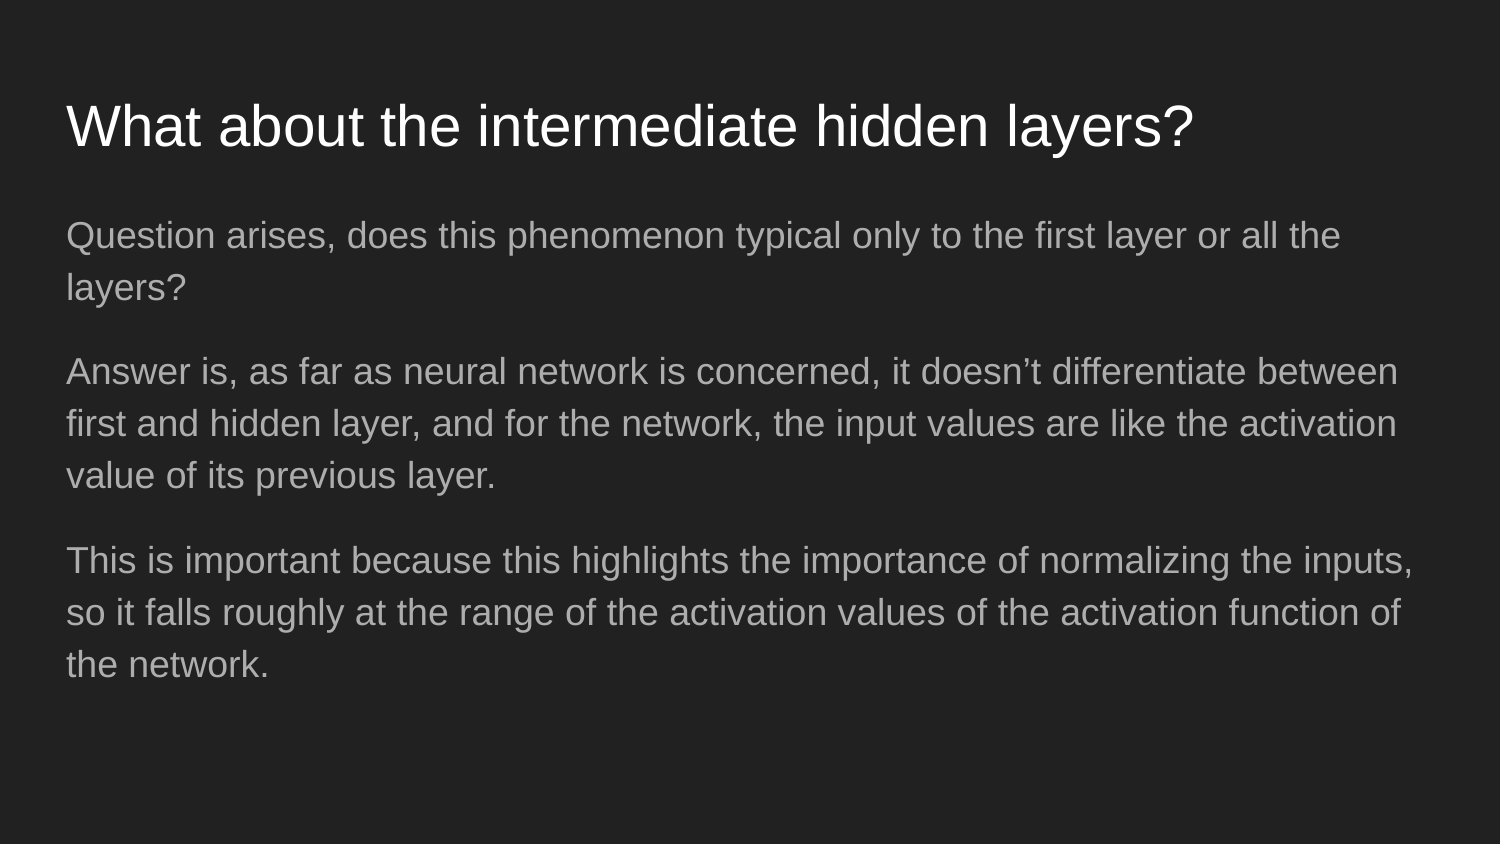

# What about the intermediate hidden layers?
Question arises, does this phenomenon typical only to the first layer or all the layers?
Answer is, as far as neural network is concerned, it doesn’t differentiate between first and hidden layer, and for the network, the input values are like the activation value of its previous layer.
This is important because this highlights the importance of normalizing the inputs, so it falls roughly at the range of the activation values of the activation function of the network.